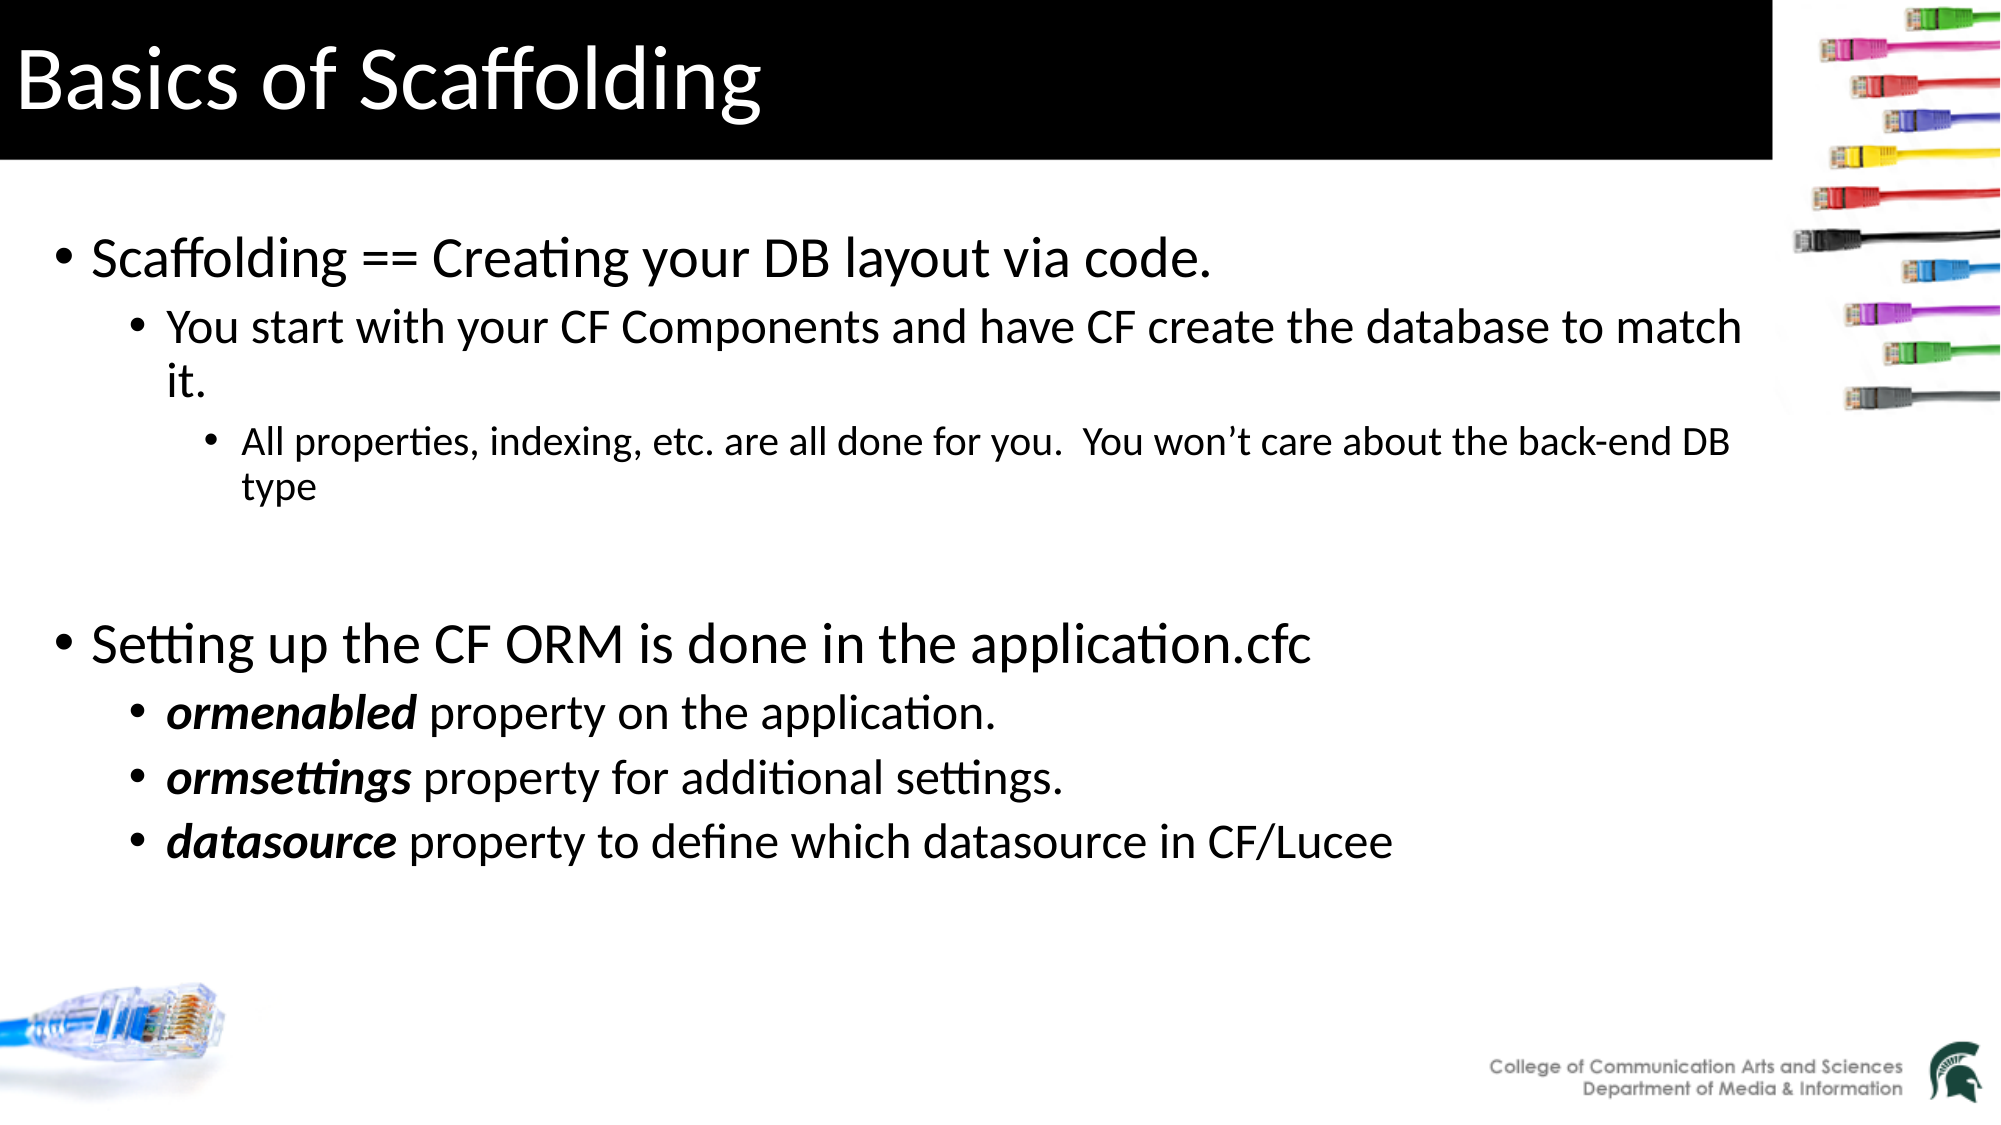

# Basics of Scaffolding
Scaffolding == Creating your DB layout via code.
You start with your CF Components and have CF create the database to match it.
All properties, indexing, etc. are all done for you.  You won’t care about the back-end DB type

Setting up the CF ORM is done in the application.cfc
ormenabled property on the application.
ormsettings property for additional settings.
datasource property to define which datasource in CF/Lucee